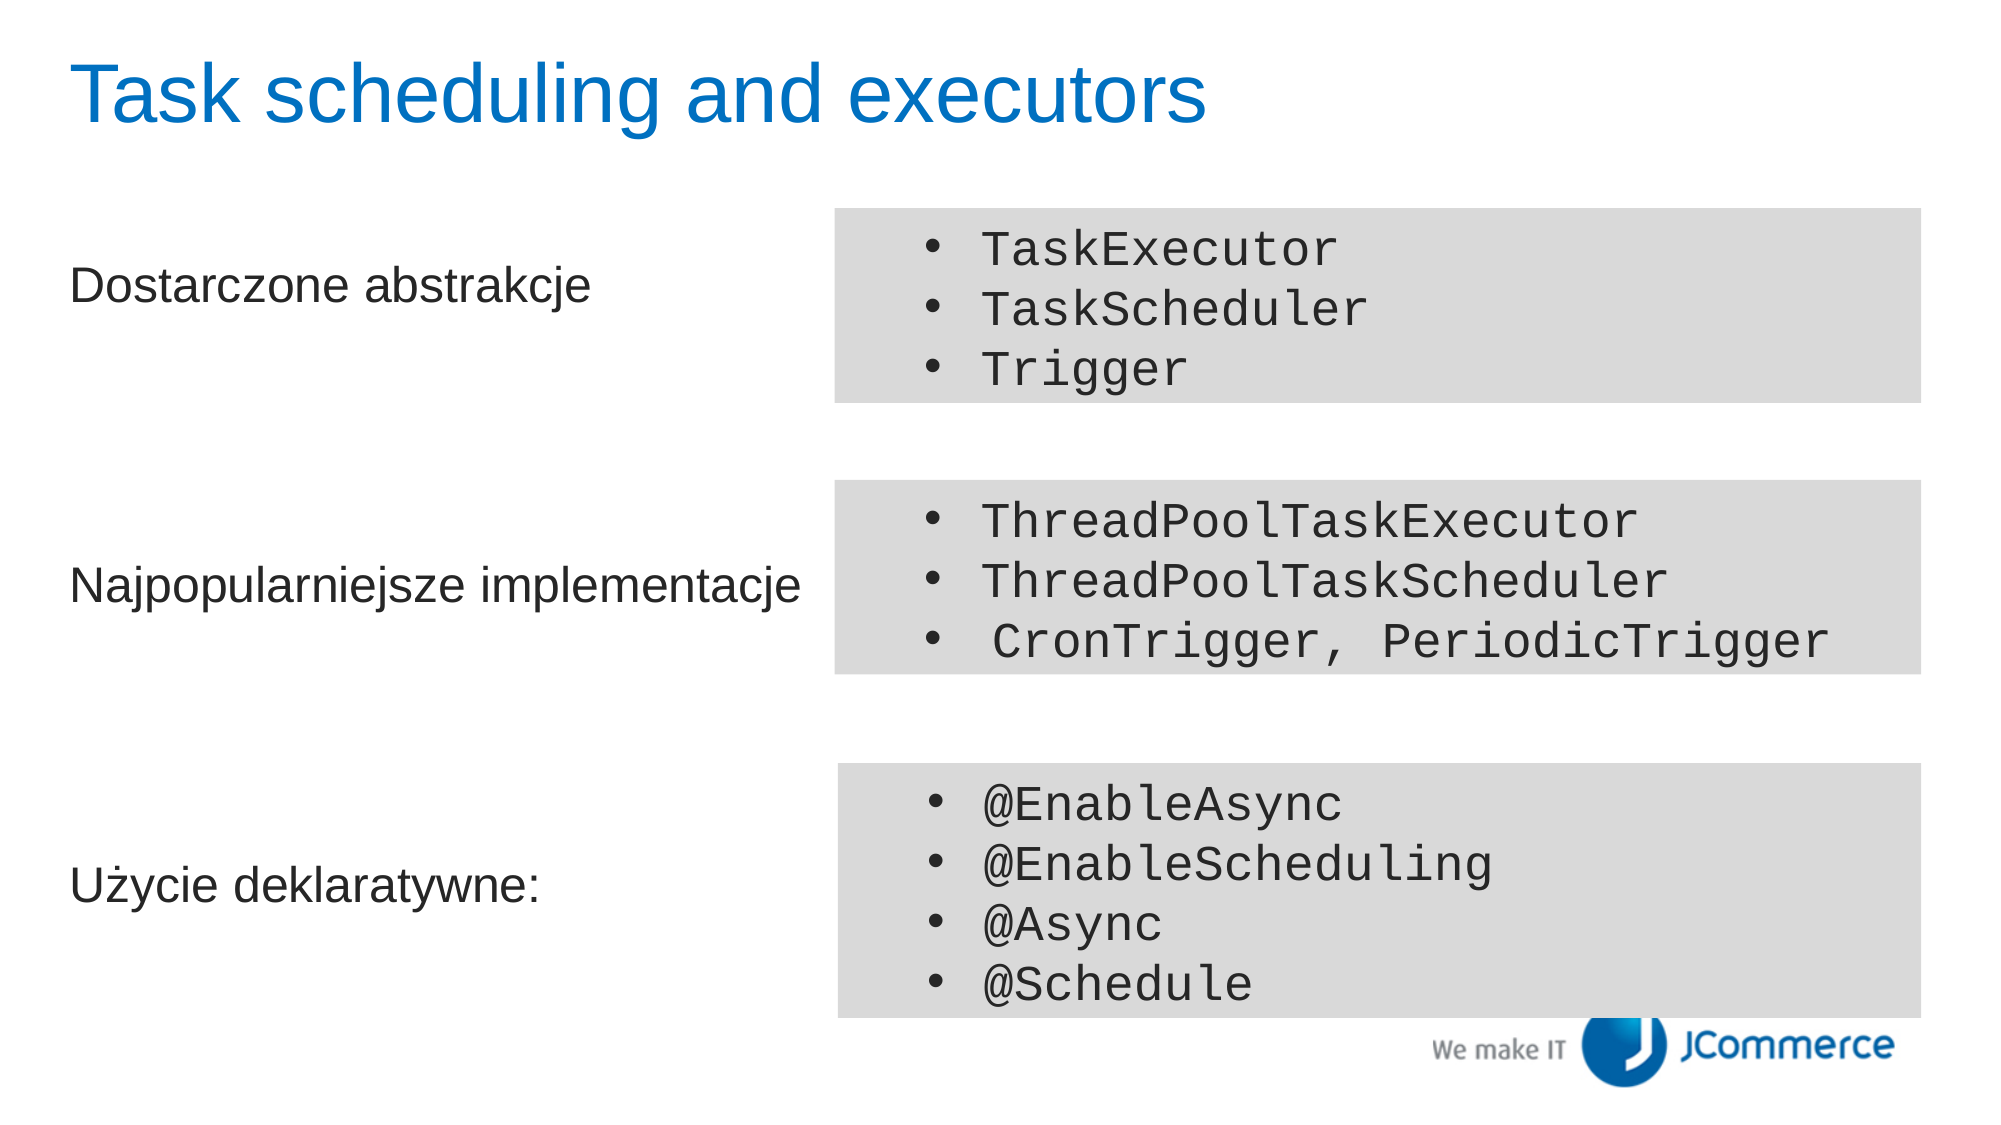

# Task scheduling and executors

Dostarczone abstrakcje

Najpopularniejsze implementacje

Użycie deklaratywne:

TaskExecutor
TaskScheduler
Trigger
ThreadPoolTaskExecutor
ThreadPoolTaskScheduler
 CronTrigger, PeriodicTrigger
@EnableAsync
@EnableScheduling
@Async
@Schedule